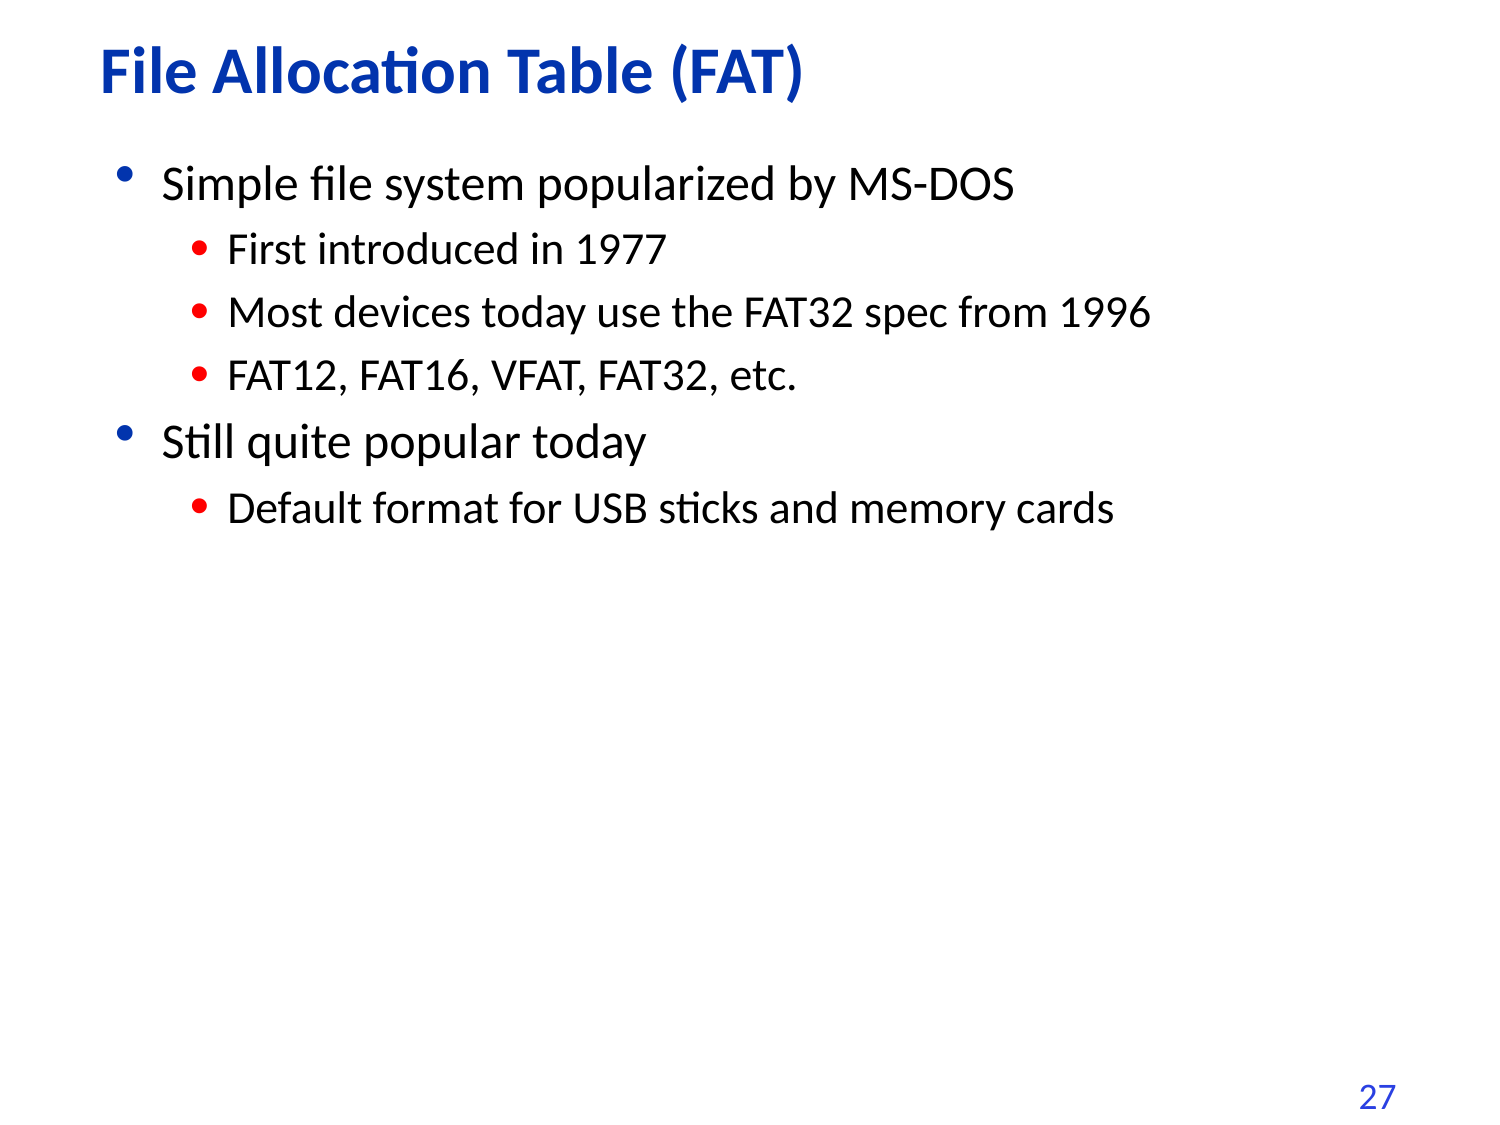

# File Allocation Table (FAT)
Simple file system popularized by MS-DOS
First introduced in 1977
Most devices today use the FAT32 spec from 1996
FAT12, FAT16, VFAT, FAT32, etc.
Still quite popular today
Default format for USB sticks and memory cards